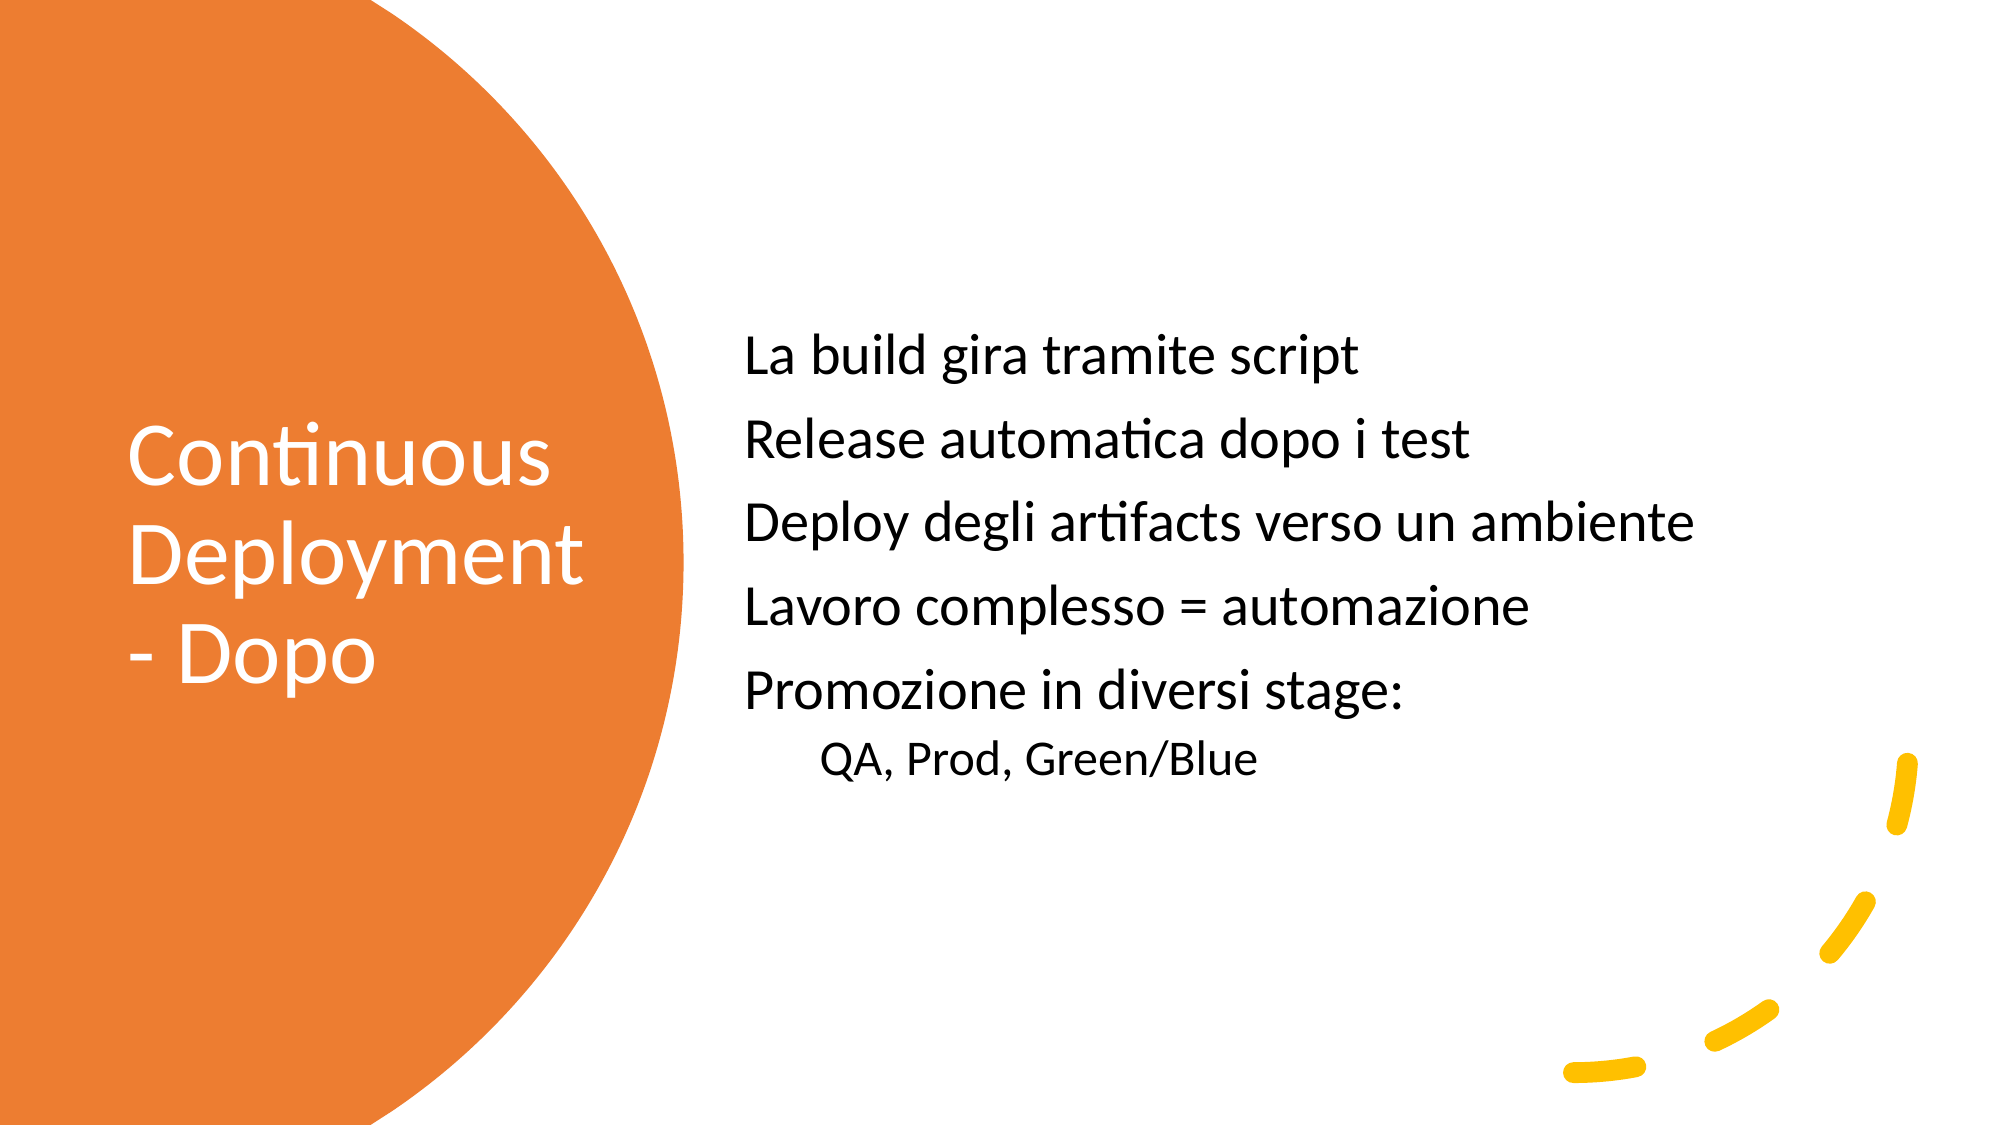

La build gira tramite script
Release automatica dopo i test
Deploy degli artifacts verso un ambiente
Lavoro complesso = automazione
Promozione in diversi stage:
QA, Prod, Green/Blue
# Continuous Deployment - Dopo